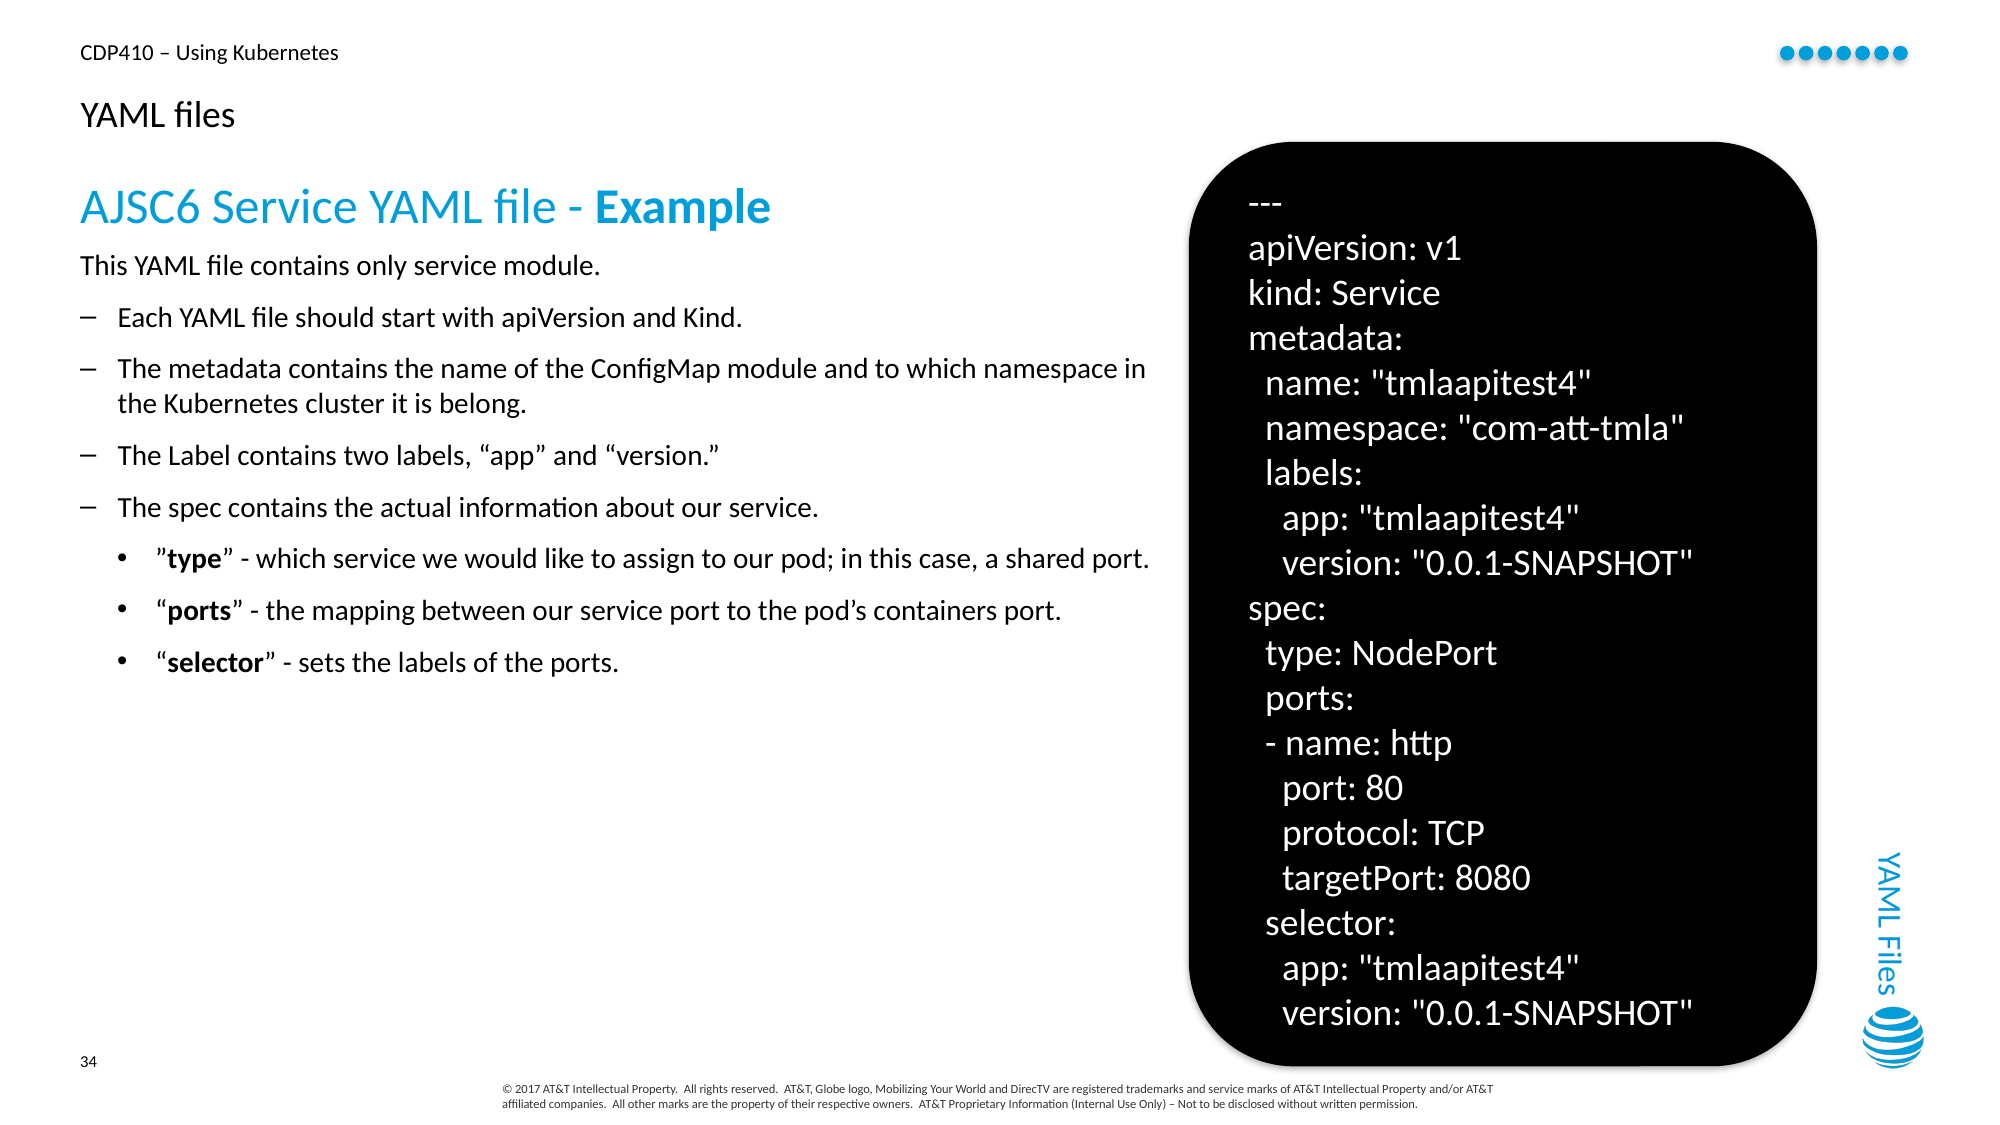

# YAML files

---
apiVersion: v1
kind: Service
metadata:
  name: "tmlaapitest4"
  namespace: "com-att-tmla"
  labels:
    app: "tmlaapitest4"
    version: "0.0.1-SNAPSHOT"
spec:
  type: NodePort
  ports:
  - name: http
    port: 80
    protocol: TCP
    targetPort: 8080
  selector:
    app: "tmlaapitest4"
    version: "0.0.1-SNAPSHOT"
AJSC6 Service YAML file - Example
This YAML file contains only service module.
Each YAML file should start with apiVersion and Kind.
The metadata contains the name of the ConfigMap module and to which namespace in the Kubernetes cluster it is belong.
The Label contains two labels, “app” and “version.”
The spec contains the actual information about our service.
”type” - which service we would like to assign to our pod; in this case, a shared port.
“ports” - the mapping between our service port to the pod’s containers port.
“selector” - sets the labels of the ports.

YAML Files
34